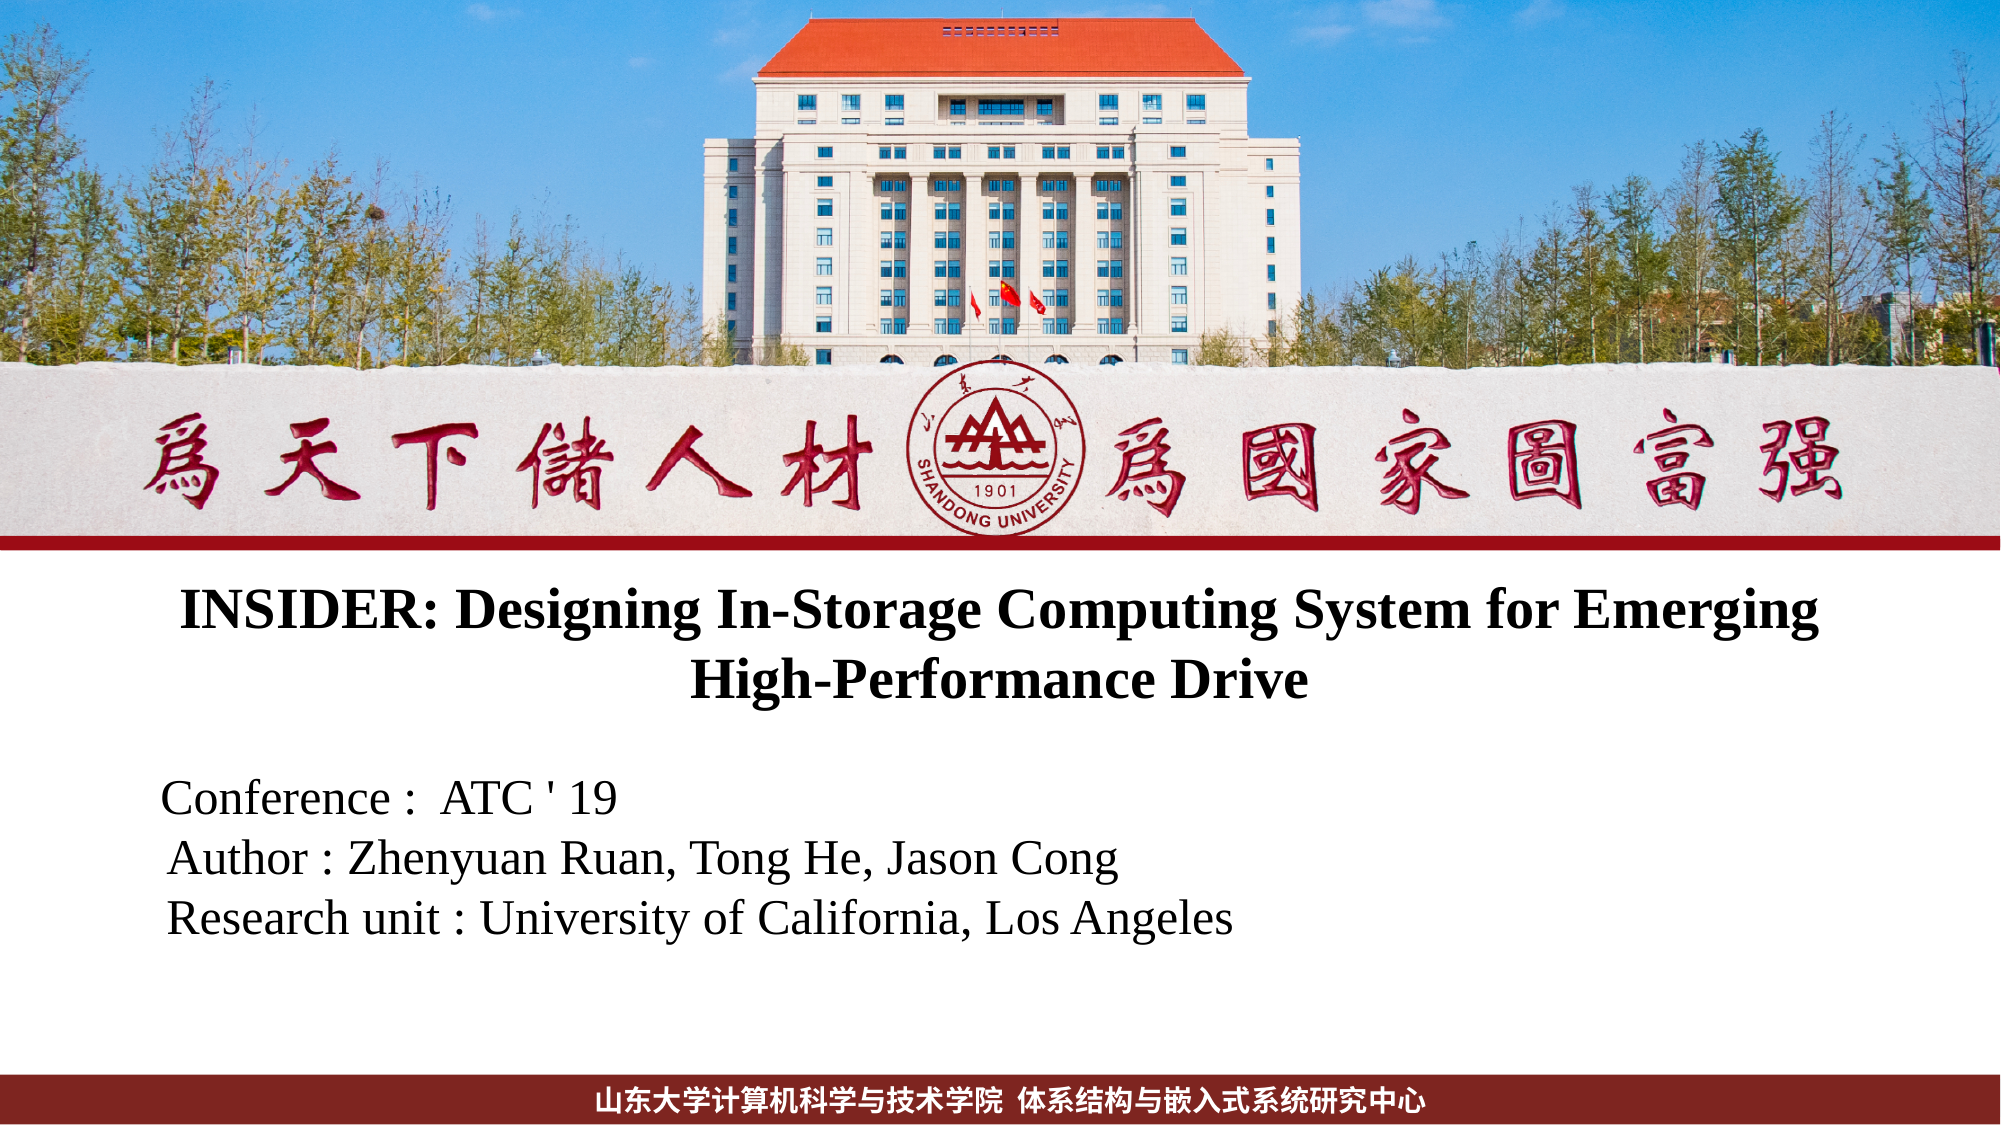

INSIDER: Designing In-Storage Computing System for Emerging High-Performance Drive
   Conference :  ATC ' 19
   Author : Zhenyuan Ruan, Tong He, Jason Cong
   Research unit : University of California, Los Angeles